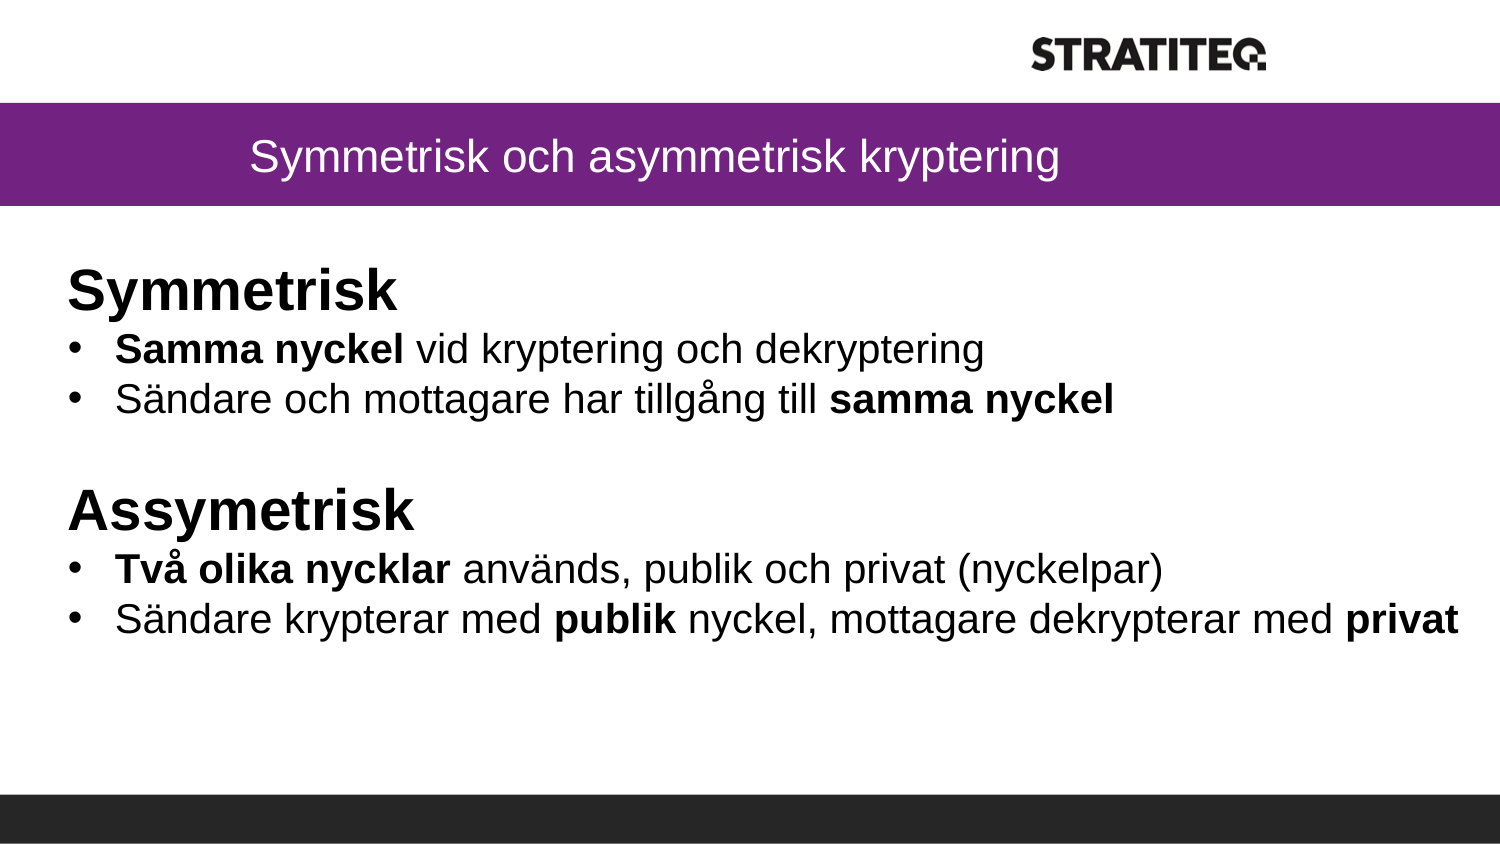

# Symmetrisk och asymmetrisk kryptering
Symmetrisk
Samma nyckel vid kryptering och dekryptering
Sändare och mottagare har tillgång till samma nyckel

Assymetrisk
Två olika nycklar används, publik och privat (nyckelpar)
Sändare krypterar med publik nyckel, mottagare dekrypterar med privat